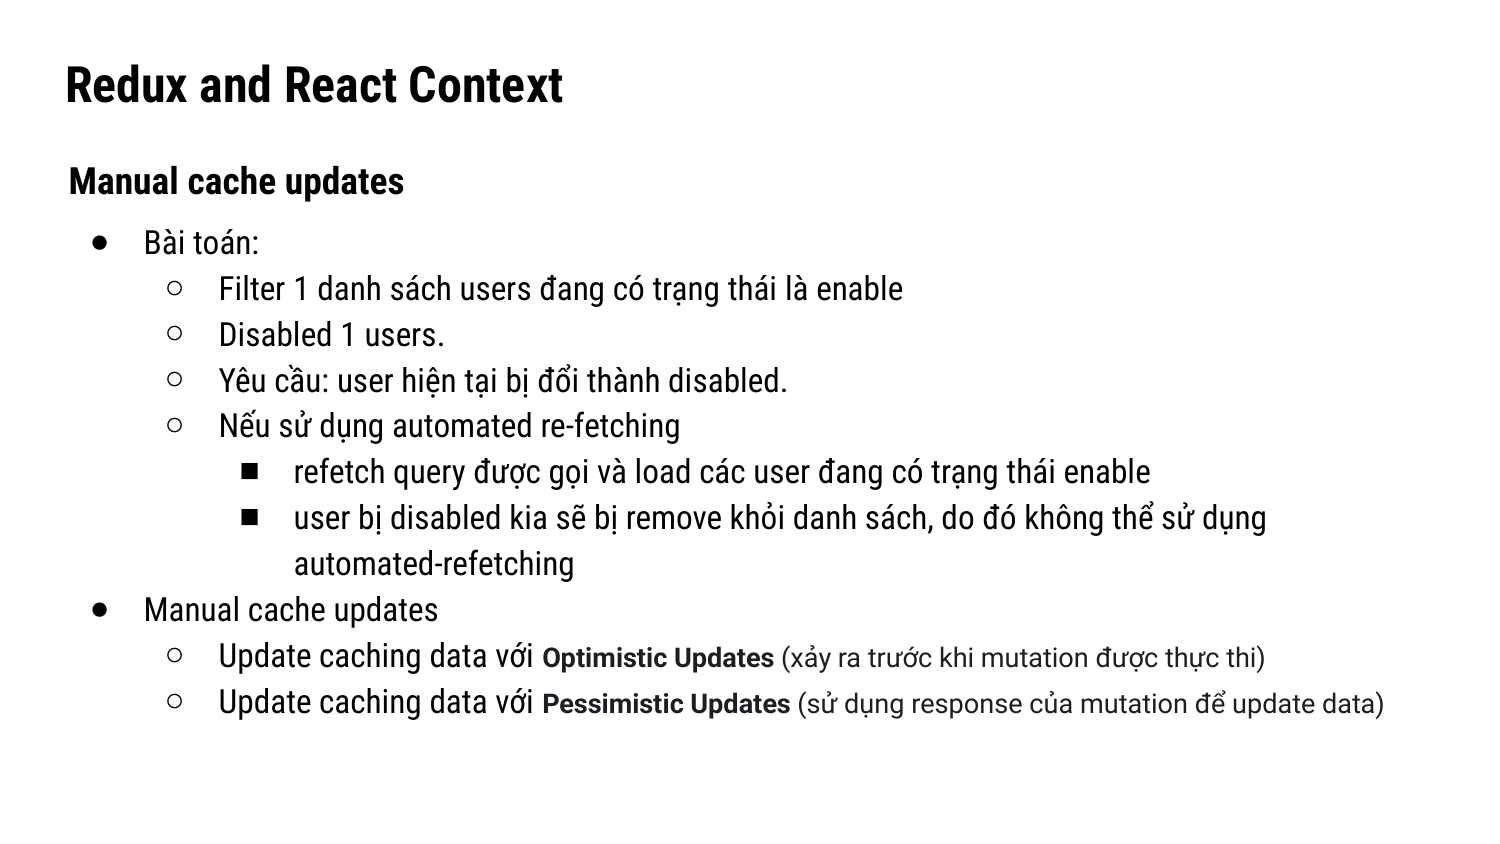

# Redux and React Context
Manual cache updates
Bài toán:
Filter 1 danh sách users đang có trạng thái là enable
Disabled 1 users.
Yêu cầu: user hiện tại bị đổi thành disabled.
Nếu sử dụng automated re-fetching
refetch query được gọi và load các user đang có trạng thái enable
user bị disabled kia sẽ bị remove khỏi danh sách, do đó không thể sử dụng automated-refetching
Manual cache updates
Update caching data với Optimistic Updates (xảy ra trước khi mutation được thực thi)
Update caching data với Pessimistic Updates (sử dụng response của mutation để update data)